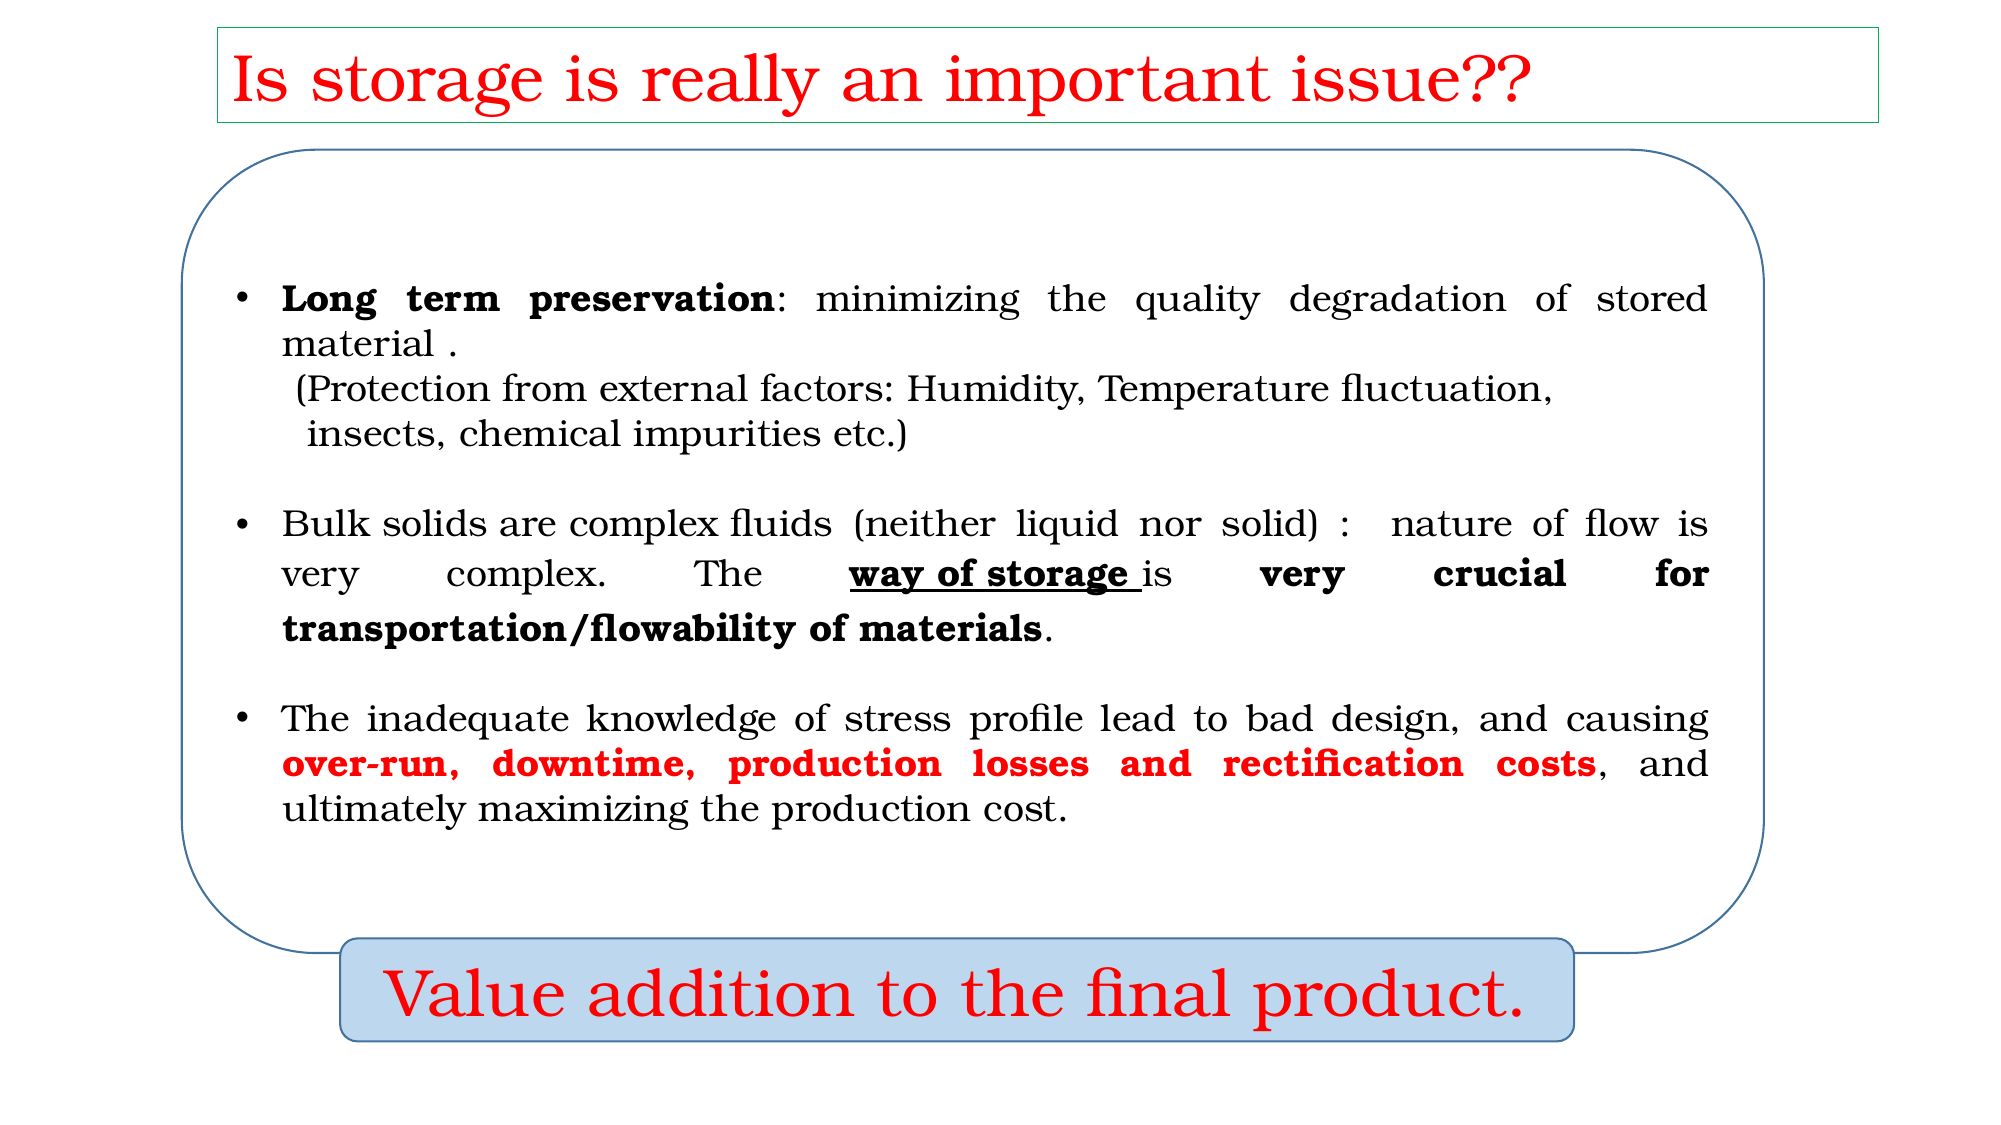

Is storage is really an important issue??
Long term preservation: minimizing the quality degradation of stored material .
     (Protection from external factors: Humidity, Temperature fluctuation,
      insects, chemical impurities etc.)

Bulk solids are complex fluids (neither liquid nor solid) :  nature of flow is very complex. The way of storage is very crucial for transportation/flowability of materials.

The inadequate knowledge of stress profile lead to bad design, and causing over-run, downtime, production losses and rectification costs, and ultimately maximizing the production cost.
Value addition to the final product.